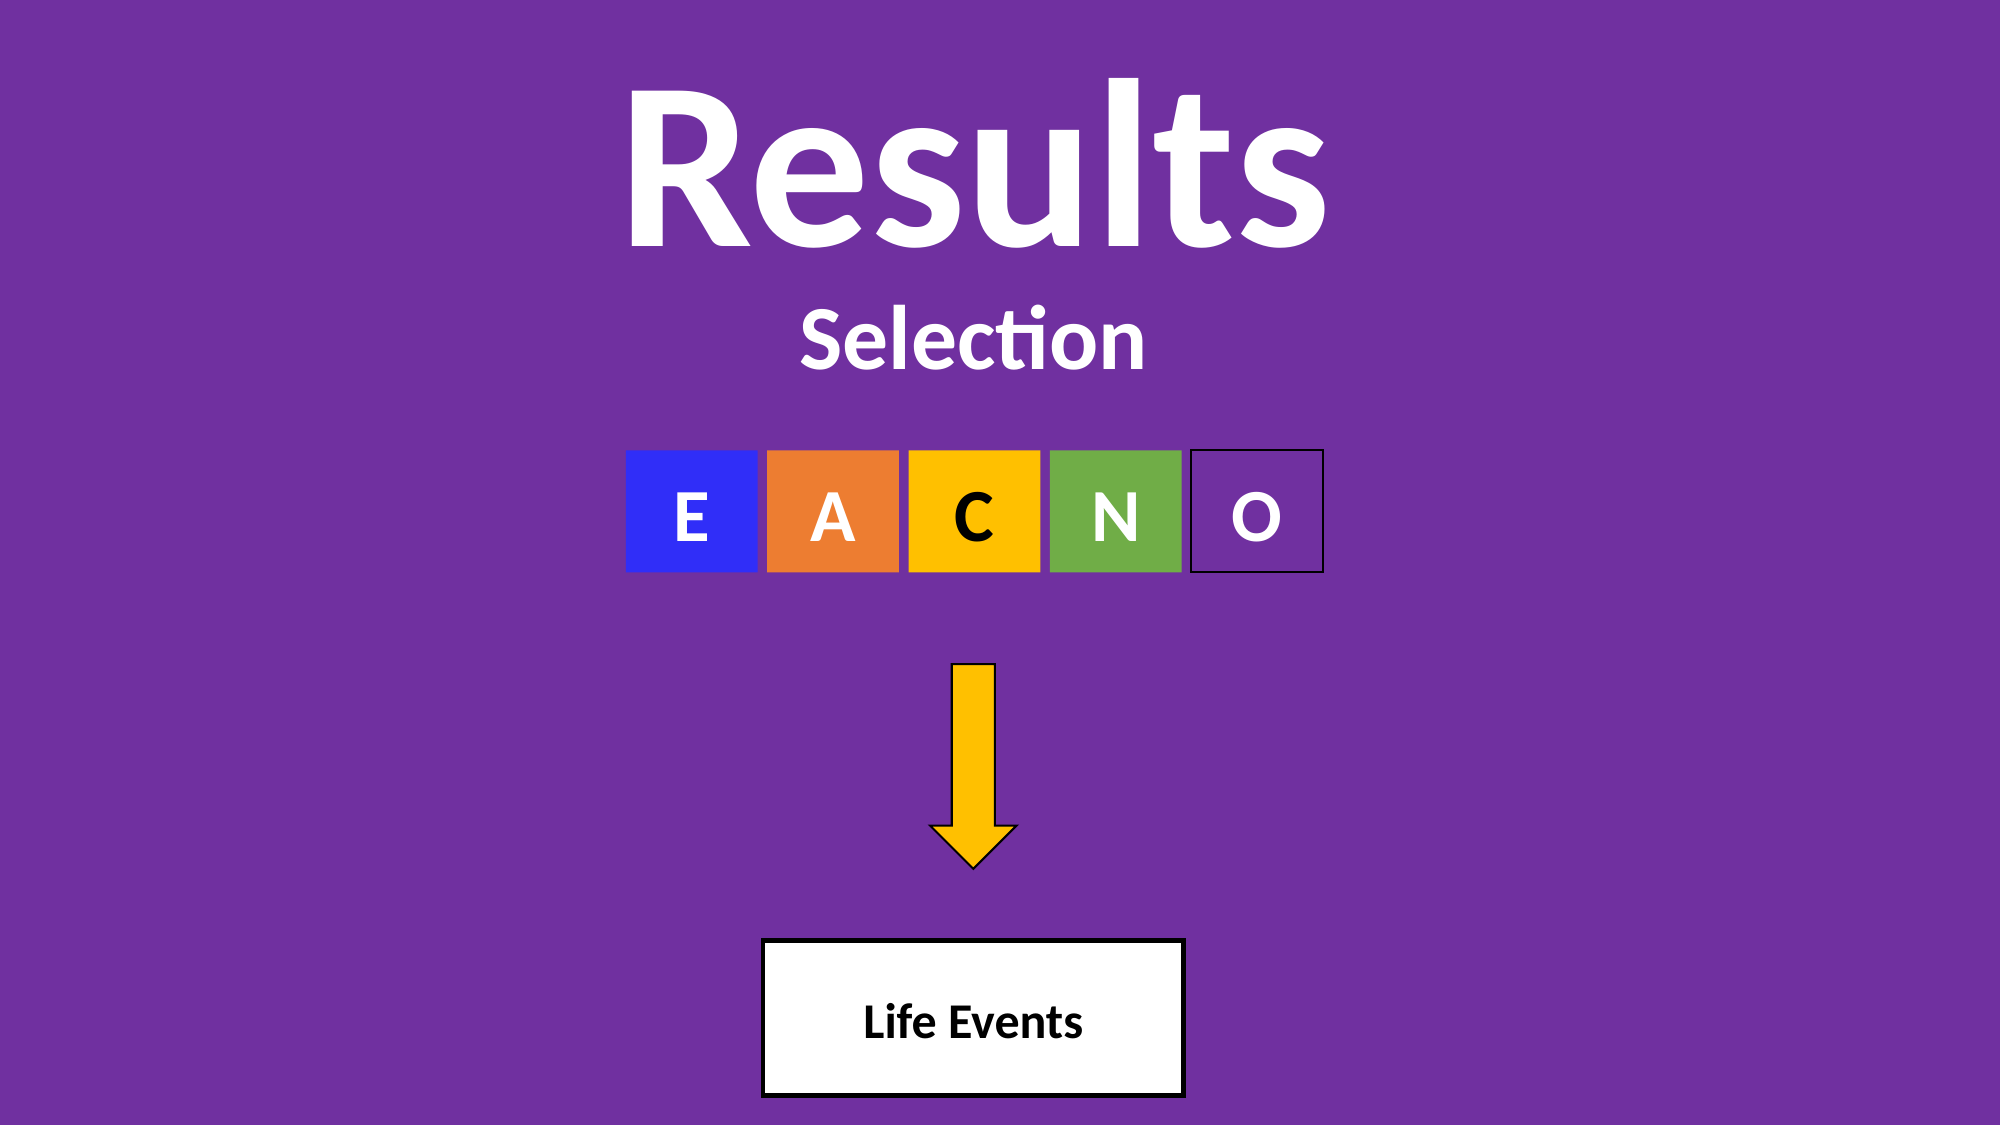

Results
Selection
A
C
N
O
E

Life Events